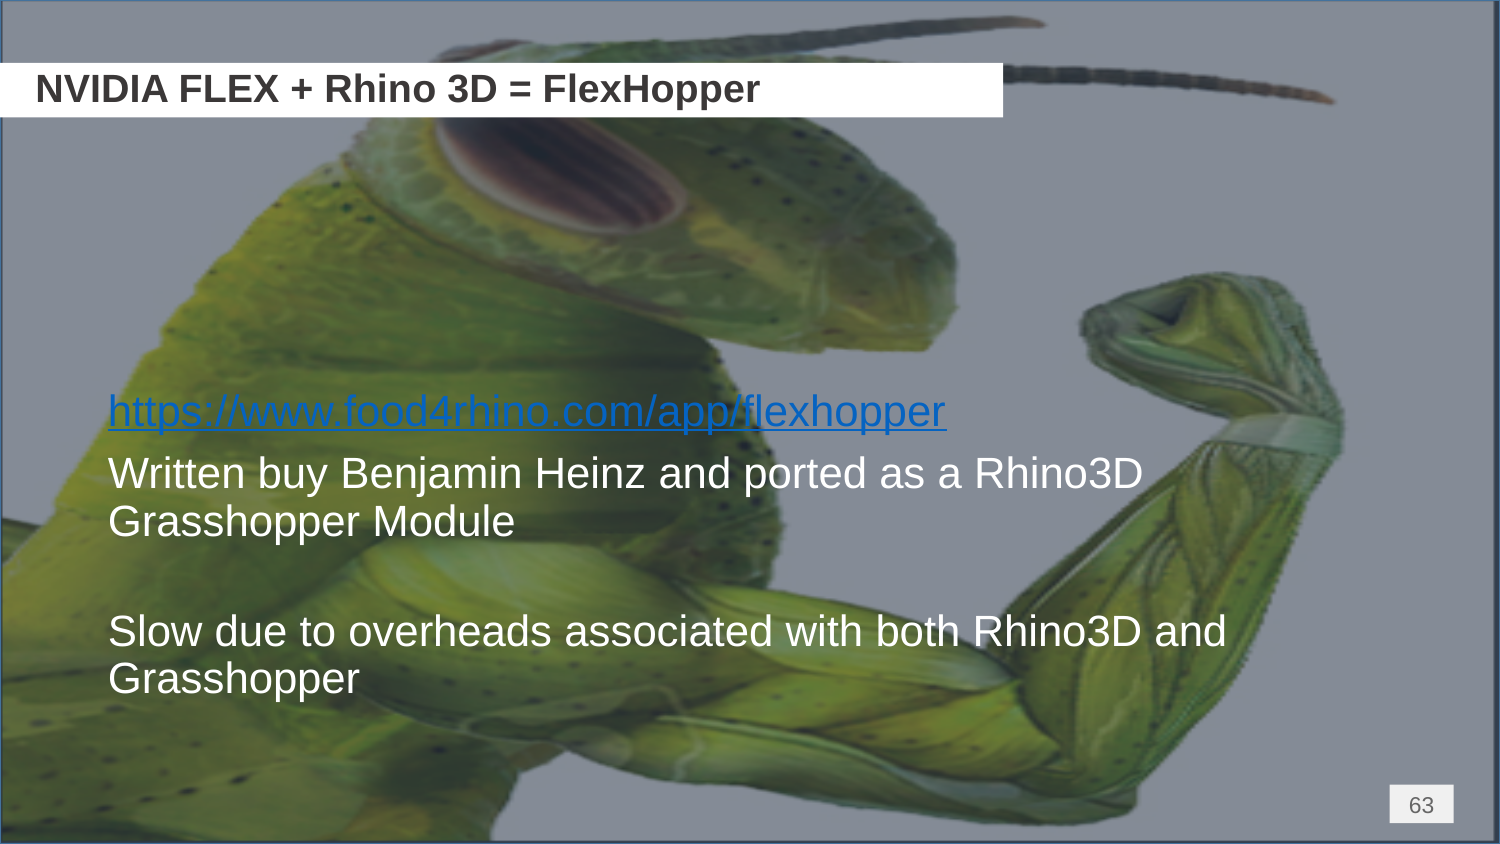

# NVIDIA FLEX + Rhino 3D = FlexHopper

https://www.food4rhino.com/app/flexhopper
Written buy Benjamin Heinz and ported as a Rhino3D Grasshopper Module
Slow due to overheads associated with both Rhino3D and Grasshopper